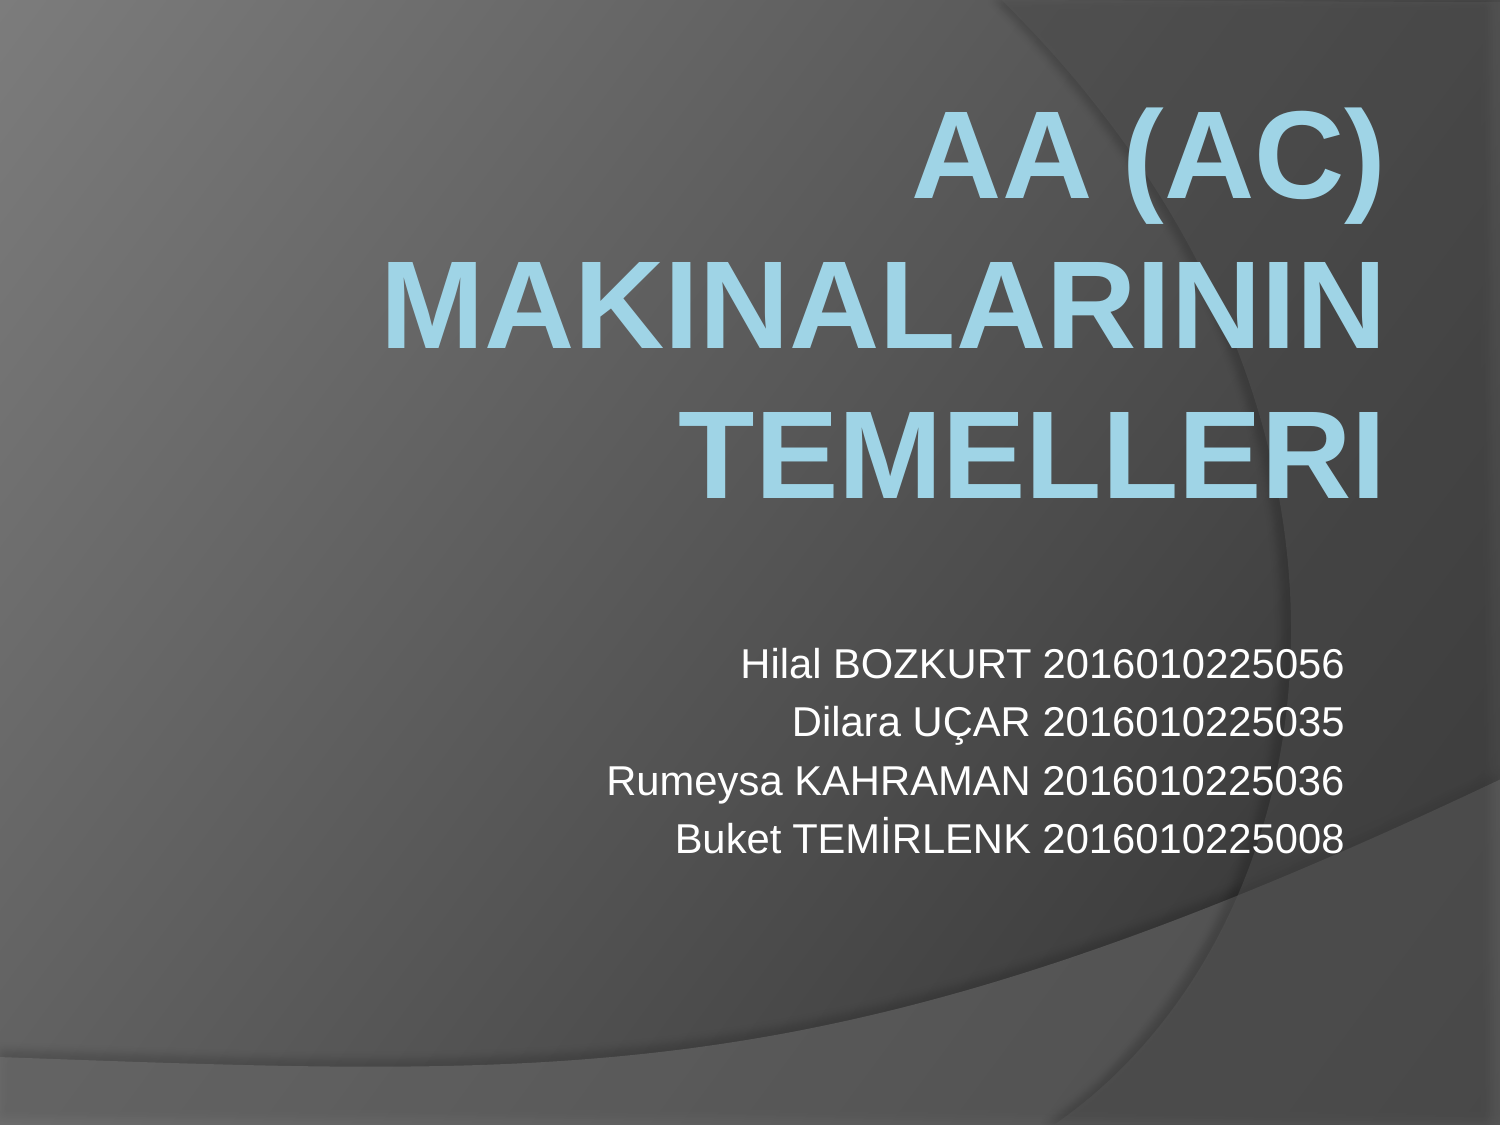

# AA (AC) MAKINALARININ TEMELLERI
Hilal BOZKURT 2016010225056
Dilara UÇAR 2016010225035
Rumeysa KAHRAMAN 2016010225036
Buket TEMİRLENK 2016010225008